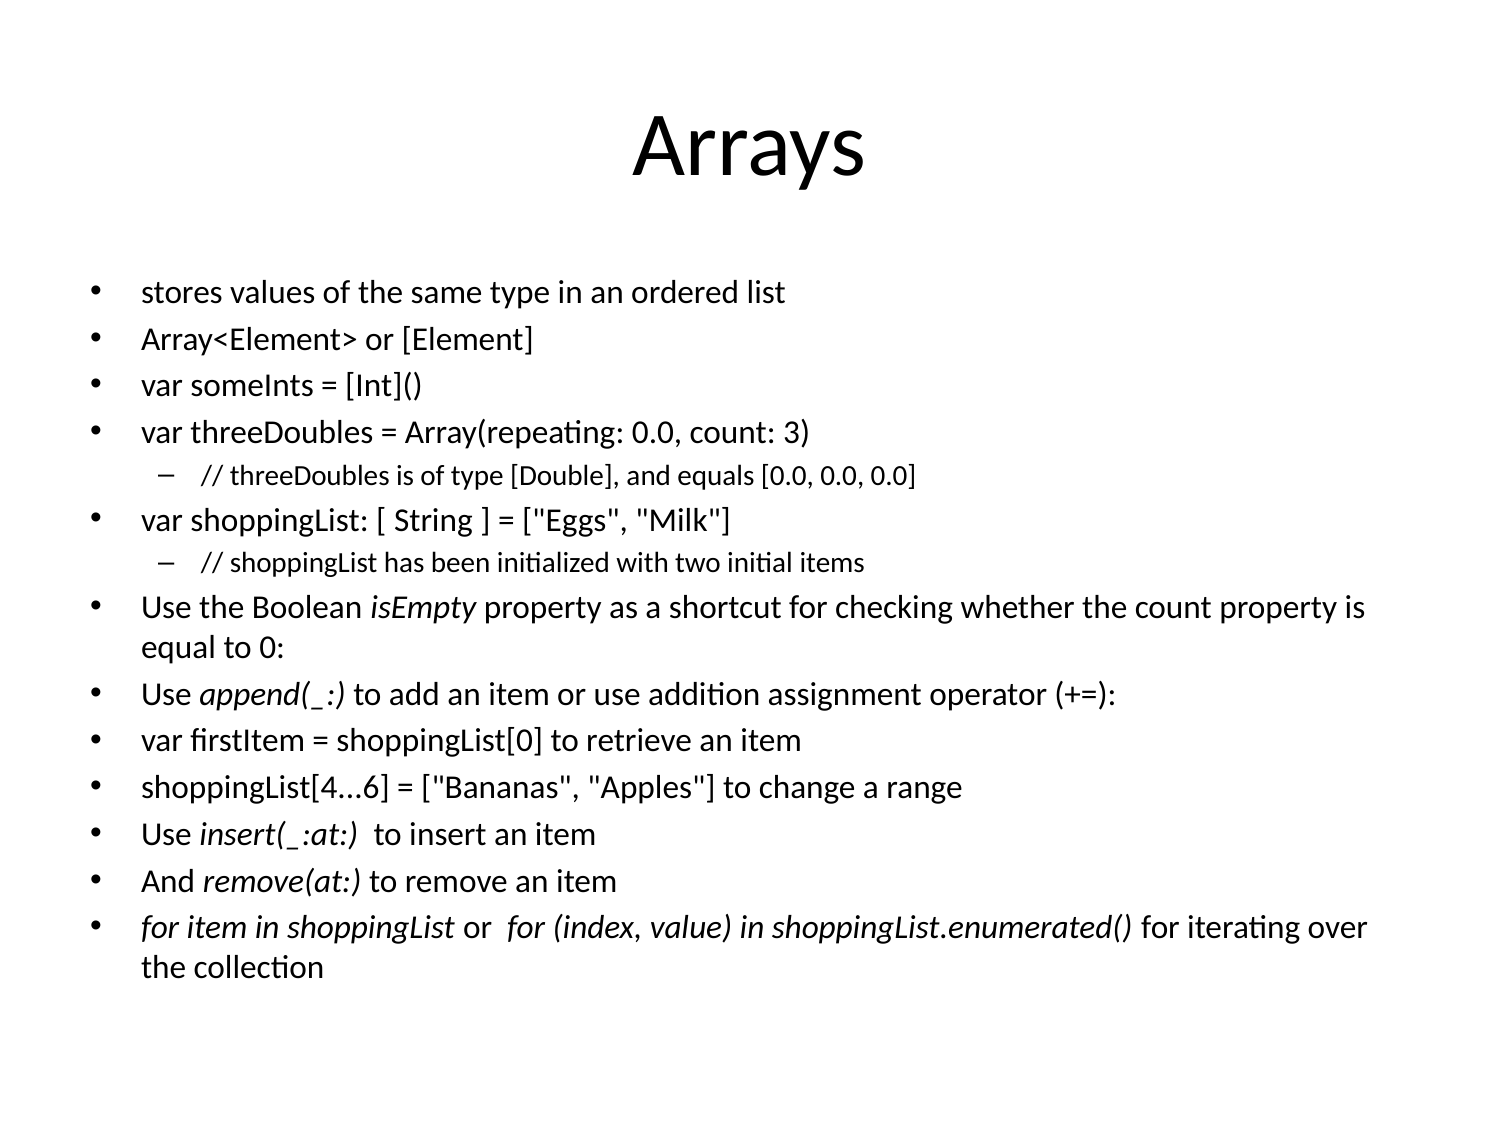

# Arrays
stores values of the same type in an ordered list
Array<Element> or [Element]
var someInts = [Int]()
var threeDoubles = Array(repeating: 0.0, count: 3)
// threeDoubles is of type [Double], and equals [0.0, 0.0, 0.0]
var shoppingList: [ String ] = ["Eggs", "Milk"]
// shoppingList has been initialized with two initial items
Use the Boolean isEmpty property as a shortcut for checking whether the count property is equal to 0:
Use append(_:) to add an item or use addition assignment operator (+=):
var firstItem = shoppingList[0] to retrieve an item
shoppingList[4...6] = ["Bananas", "Apples"] to change a range
Use insert(_:at:)  to insert an item
And remove(at:) to remove an item
for item in shoppingList or  for (index, value) in shoppingList.enumerated() for iterating over the collection